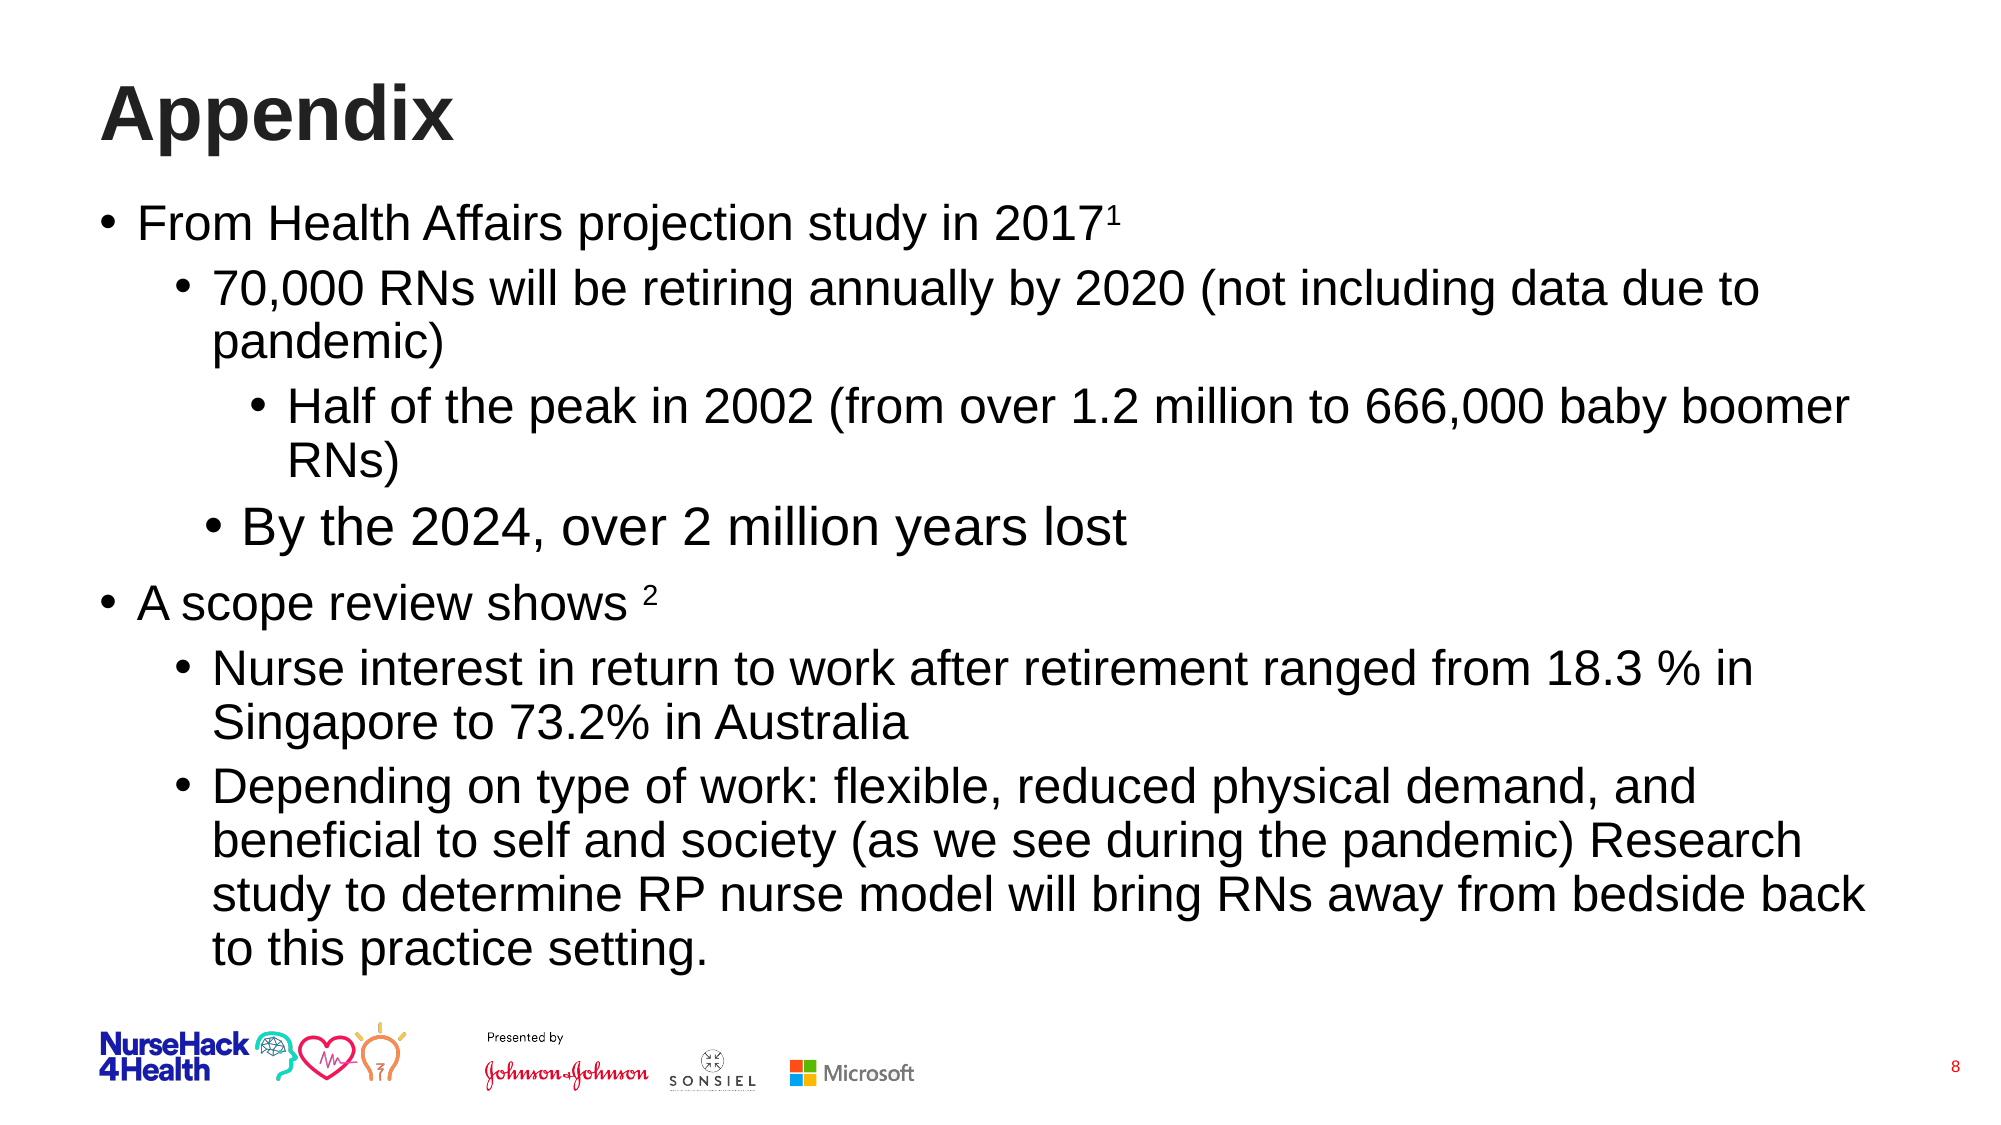

# Appendix
From Health Affairs projection study in 20171
70,000 RNs will be retiring annually by 2020 (not including data due to pandemic)
Half of the peak in 2002 (from over 1.2 million to 666,000 baby boomer RNs)
By the 2024, over 2 million years lost
A scope review shows 2
Nurse interest in return to work after retirement ranged from 18.3 % in Singapore to 73.2% in Australia
Depending on type of work: flexible, reduced physical demand, and beneficial to self and society (as we see during the pandemic) Research study to determine RP nurse model will bring RNs away from bedside back to this practice setting.

8